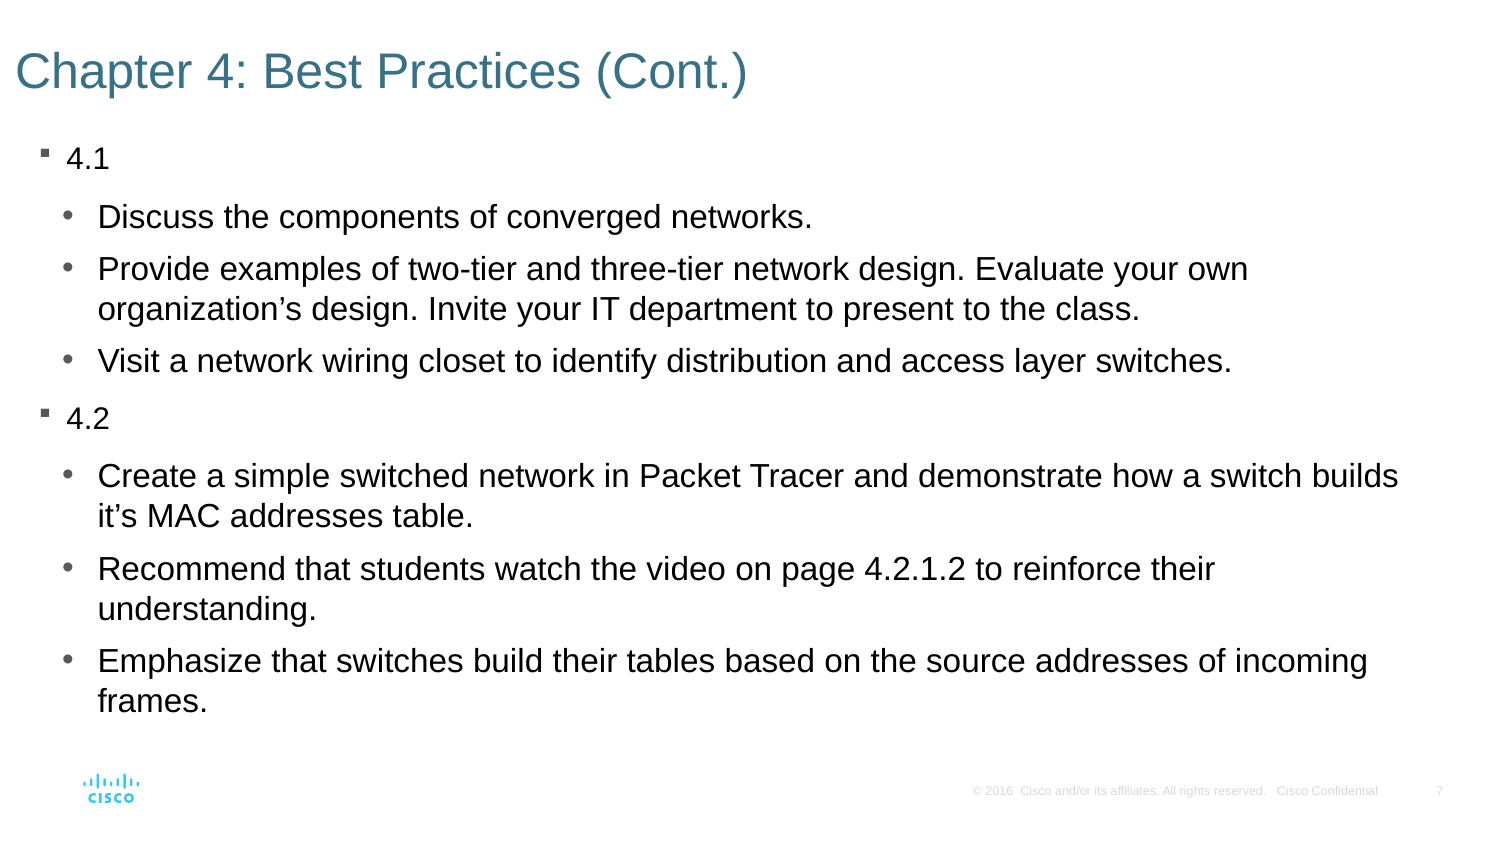

# Chapter 4: Best Practices (Cont.)
4.1
Discuss the components of converged networks.
Provide examples of two-tier and three-tier network design. Evaluate your own organization’s design. Invite your IT department to present to the class.
Visit a network wiring closet to identify distribution and access layer switches.
4.2
Create a simple switched network in Packet Tracer and demonstrate how a switch builds it’s MAC addresses table.
Recommend that students watch the video on page 4.2.1.2 to reinforce their understanding.
Emphasize that switches build their tables based on the source addresses of incoming frames.